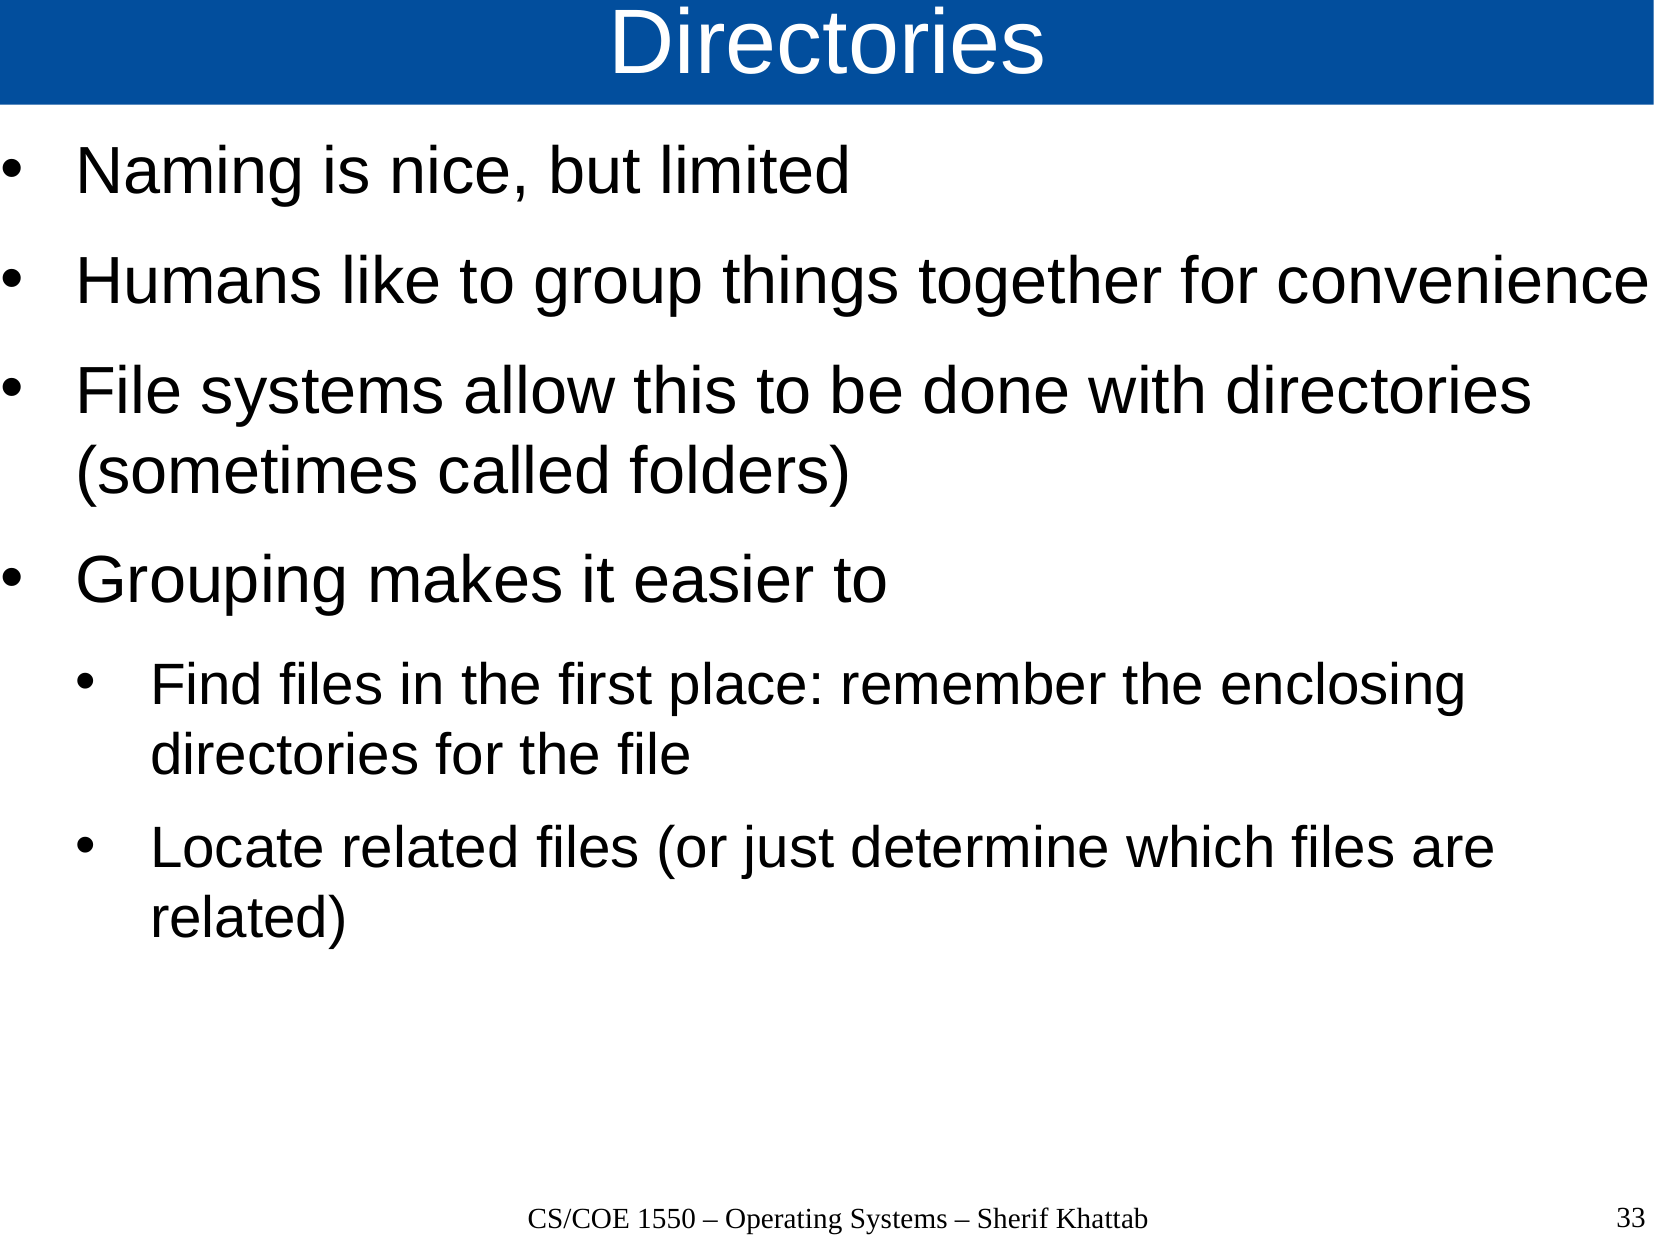

# Directories
Naming is nice, but limited
Humans like to group things together for convenience
File systems allow this to be done with directories (sometimes called folders)
Grouping makes it easier to
Find files in the first place: remember the enclosing directories for the file
Locate related files (or just determine which files are related)
33
CS/COE 1550 – Operating Systems – Sherif Khattab